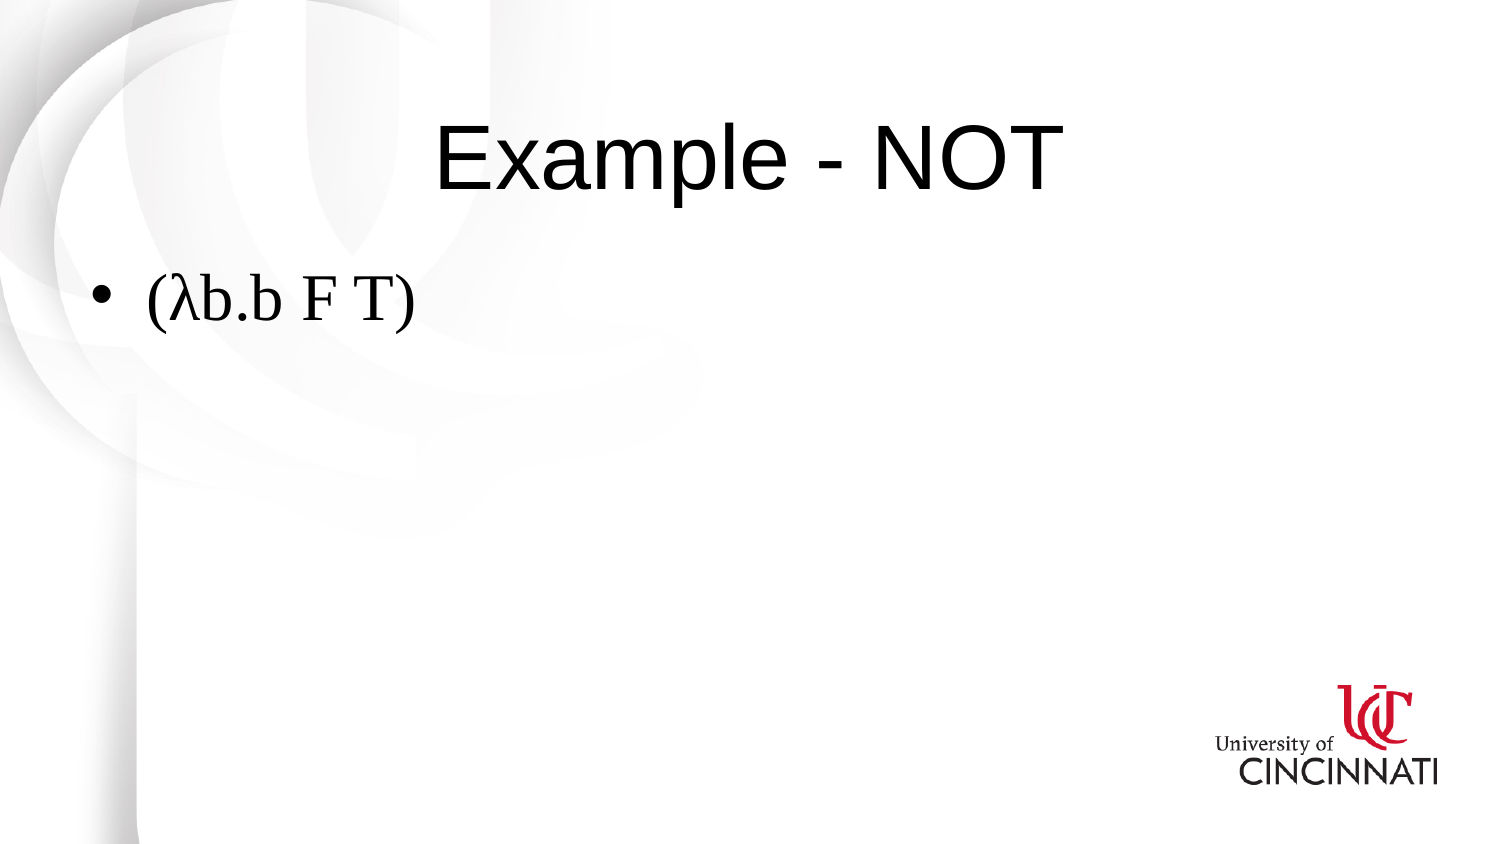

# Example - NOT
(λb.b F T)